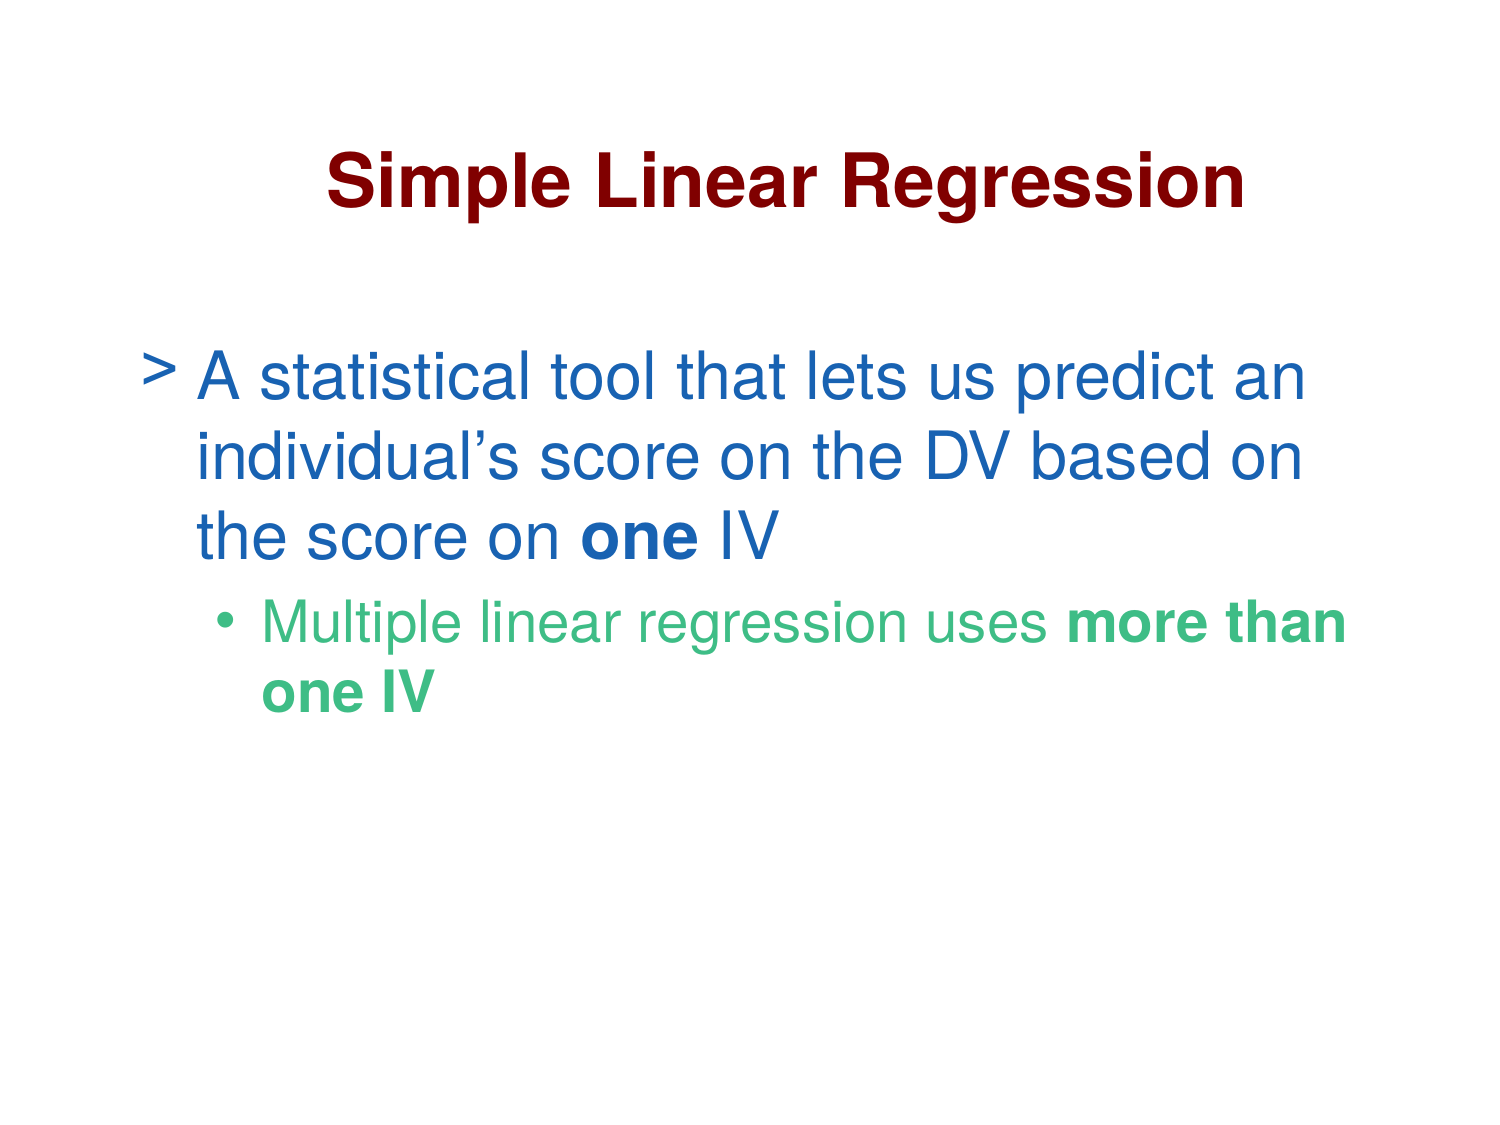

# Simple Linear Regression
A statistical tool that lets us predict an individual’s score on the DV based on the score on one IV
Multiple linear regression uses more than one IV